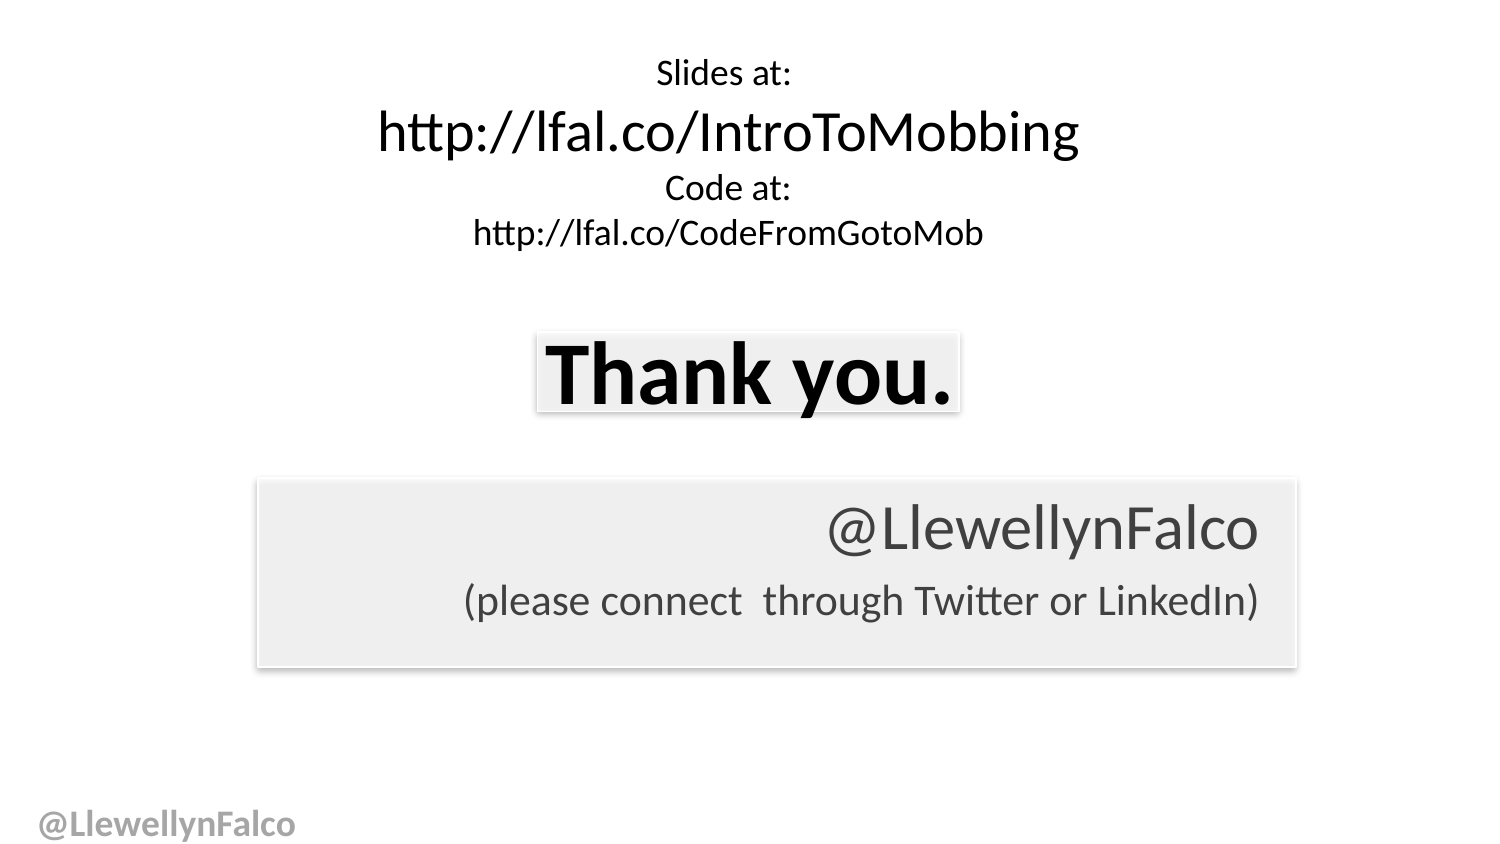

Slides at:
http://lfal.co/IntroToMobbing
Code at:
http://lfal.co/CodeFromGotoMob
# Thank you.

@LlewellynFalco
(please connect  through Twitter or LinkedIn)